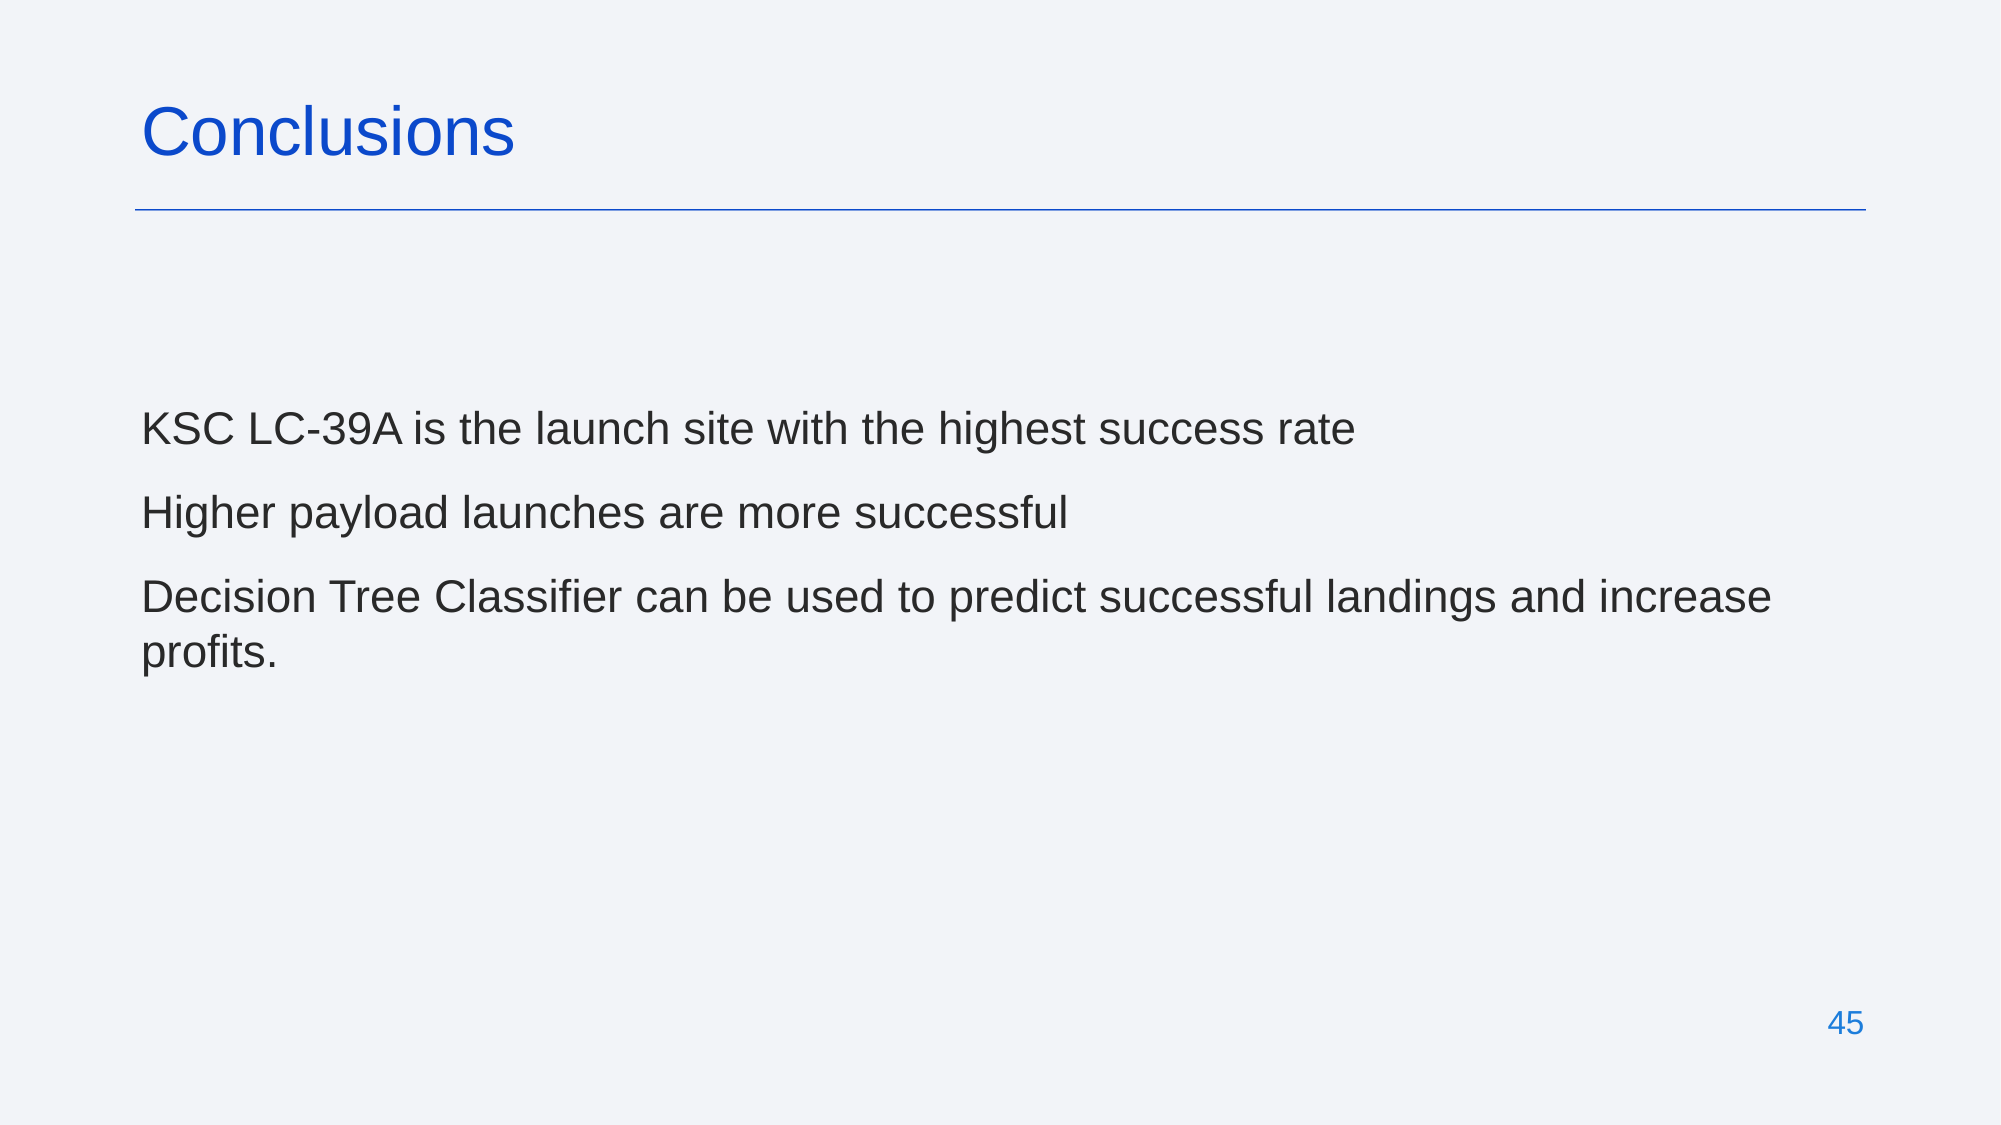

Conclusions

KSC LC-39A is the launch site with the highest success rate
Higher payload launches are more successful
Decision Tree Classifier can be used to predict successful landings and increase profits.
45